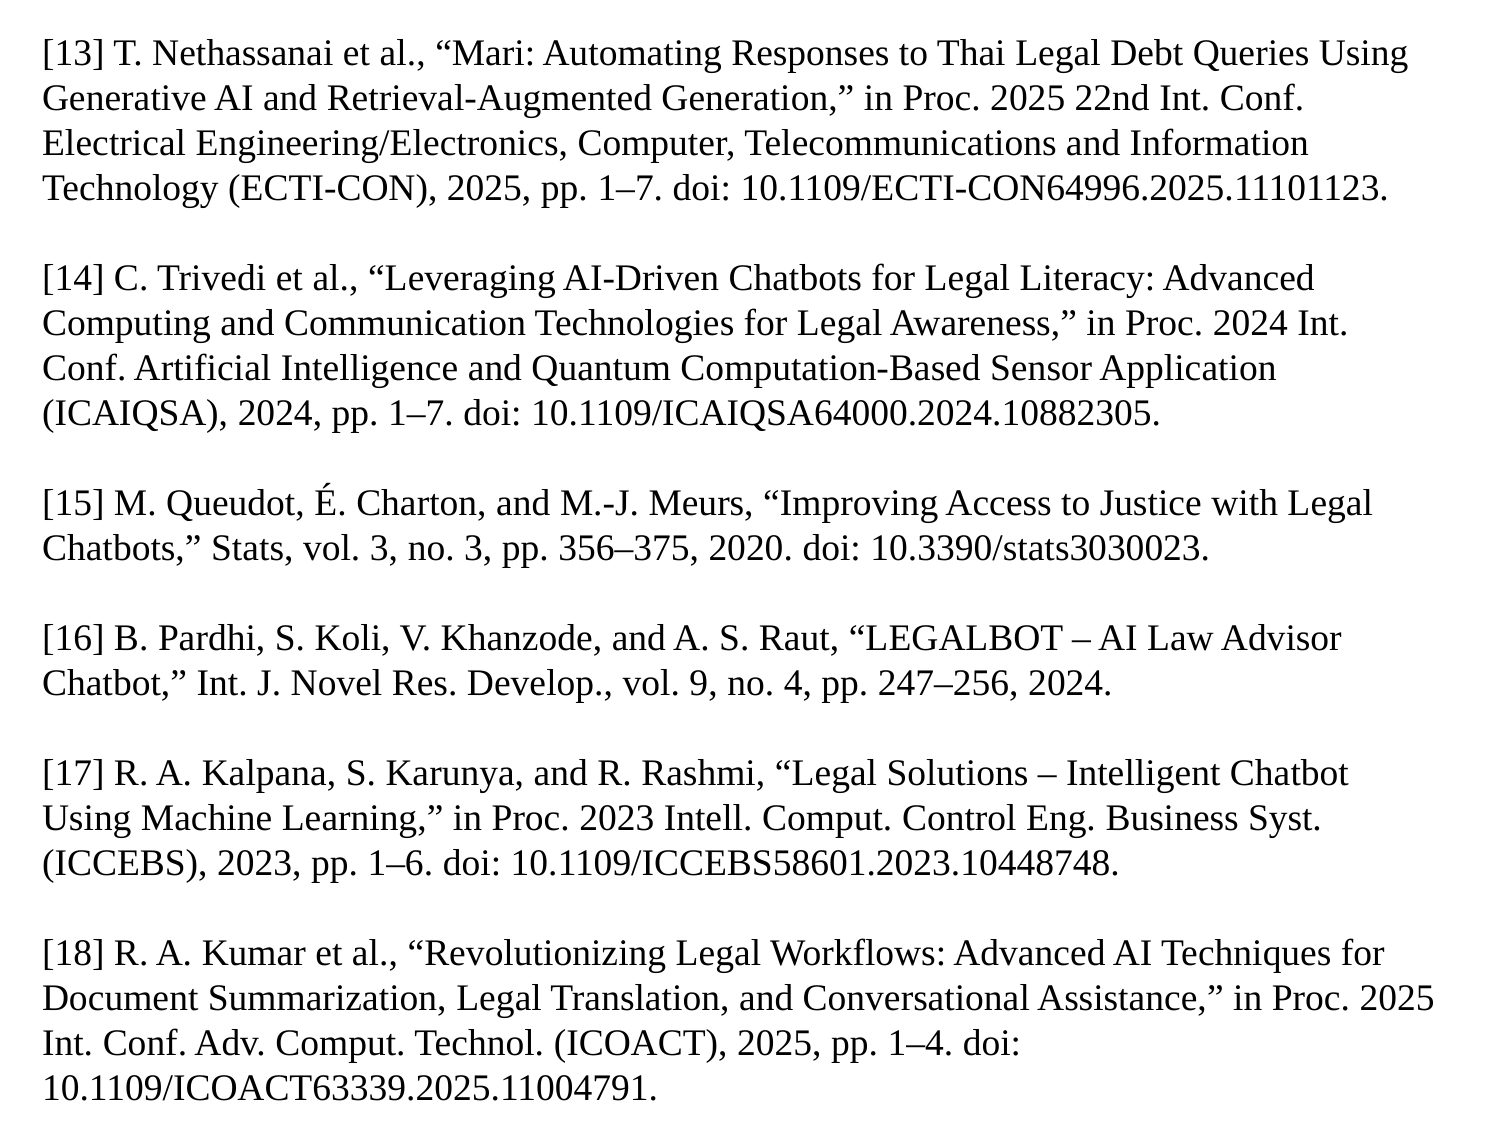

[13] T. Nethassanai et al., “Mari: Automating Responses to Thai Legal Debt Queries Using Generative AI and Retrieval-Augmented Generation,” in Proc. 2025 22nd Int. Conf. Electrical Engineering/Electronics, Computer, Telecommunications and Information Technology (ECTI-CON), 2025, pp. 1–7. doi: 10.1109/ECTI-CON64996.2025.11101123.

[14] C. Trivedi et al., “Leveraging AI-Driven Chatbots for Legal Literacy: Advanced Computing and Communication Technologies for Legal Awareness,” in Proc. 2024 Int. Conf. Artificial Intelligence and Quantum Computation-Based Sensor Application (ICAIQSA), 2024, pp. 1–7. doi: 10.1109/ICAIQSA64000.2024.10882305.

[15] M. Queudot, É. Charton, and M.-J. Meurs, “Improving Access to Justice with Legal Chatbots,” Stats, vol. 3, no. 3, pp. 356–375, 2020. doi: 10.3390/stats3030023.

[16] B. Pardhi, S. Koli, V. Khanzode, and A. S. Raut, “LEGALBOT – AI Law Advisor Chatbot,” Int. J. Novel Res. Develop., vol. 9, no. 4, pp. 247–256, 2024.

[17] R. A. Kalpana, S. Karunya, and R. Rashmi, “Legal Solutions – Intelligent Chatbot Using Machine Learning,” in Proc. 2023 Intell. Comput. Control Eng. Business Syst. (ICCEBS), 2023, pp. 1–6. doi: 10.1109/ICCEBS58601.2023.10448748.

[18] R. A. Kumar et al., “Revolutionizing Legal Workflows: Advanced AI Techniques for Document Summarization, Legal Translation, and Conversational Assistance,” in Proc. 2025 Int. Conf. Adv. Comput. Technol. (ICOACT), 2025, pp. 1–4. doi: 10.1109/ICOACT63339.2025.11004791.